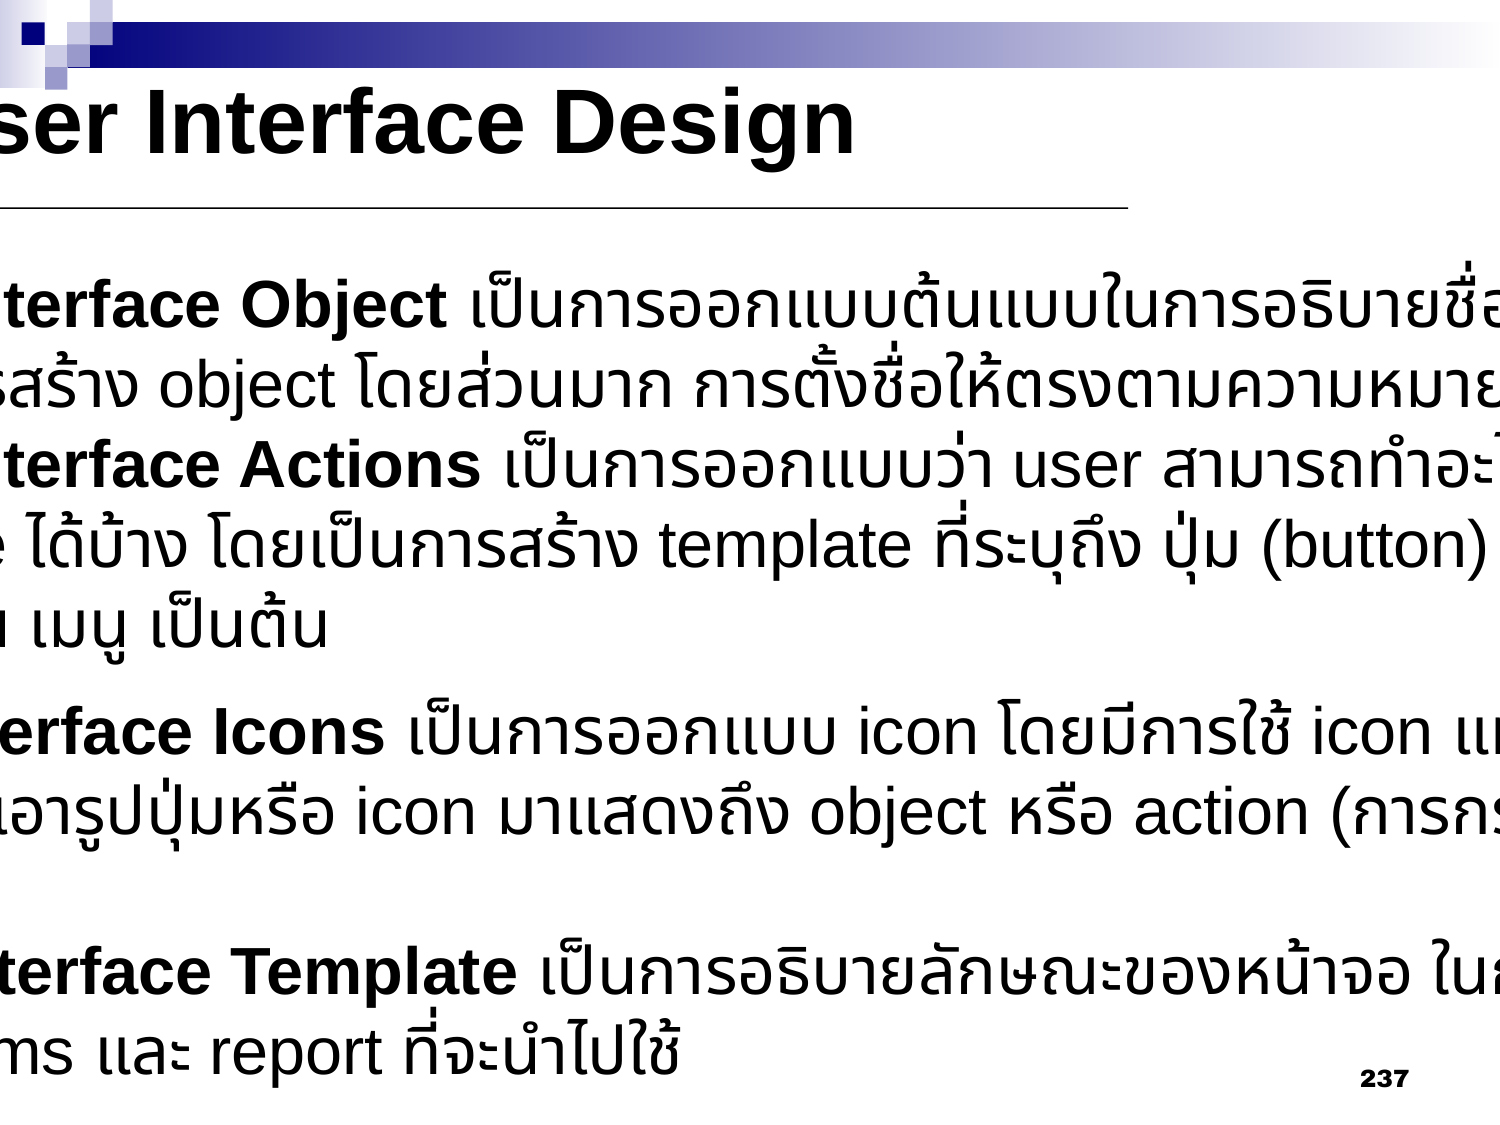

User Interface Design

     (2) Interface Object เป็นการออกแบบต้นแบบในการอธิบายชื่อและ ระบุชื่อ
ที่ใช้ในการสร้าง object โดยส่วนมาก การตั้งชื่อให้ตรงตามความหมายนั้นๆ
     (3) Interface Actions เป็นการออกแบบว่า user สามารถทำอะไรผ่านทาง
interface ได้บ้าง โดยเป็นการสร้าง template ที่ระบุถึง ปุ่ม (button) หรือคำสั่ง
ต่างๆ เช่น เมนู เป็นต้น
          (4) Interface Icons เป็นการออกแบบ icon โดยมีการใช้ icon แทนคำสั่งต่างๆ
     ซึ่งจะมีการเอารูปปุ่มหรือ icon มาแสดงถึง object หรือ action (การกระทำ) ของ
     งาน
           (5) Interface Template เป็นการอธิบายลักษณะของหน้าจอ ในการแสดง
     ข้อมูล, forms และ report ที่จะนำไปใช้
237